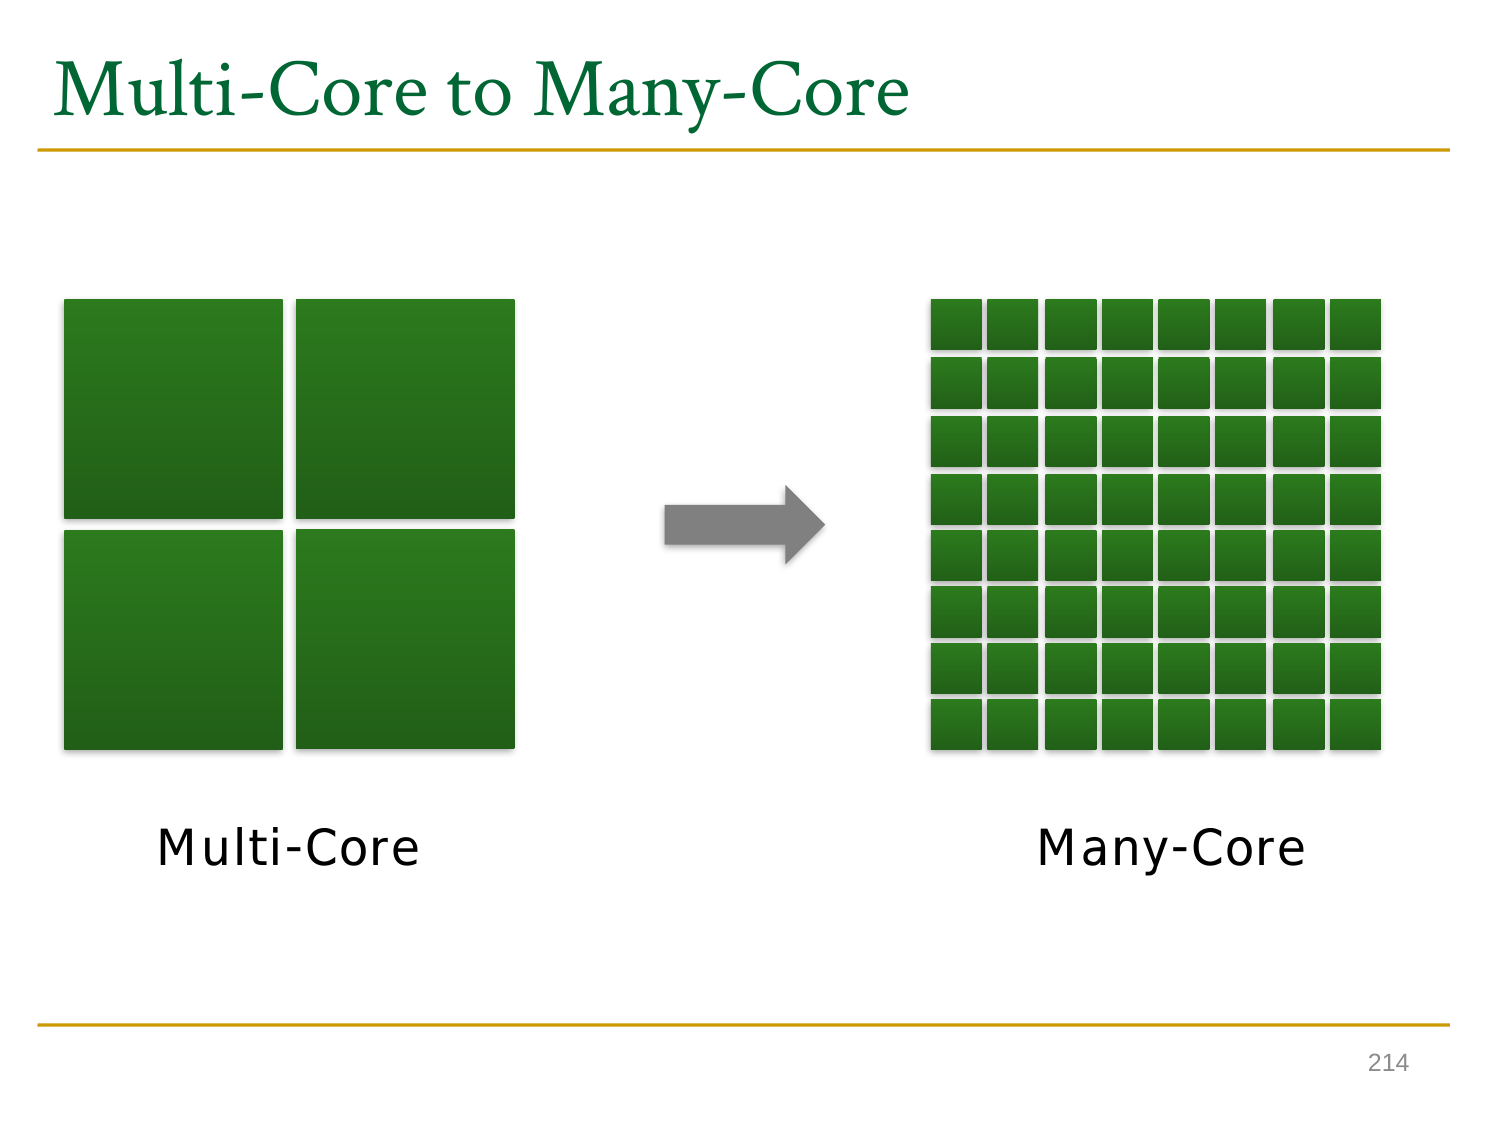

# Multi-Core to Many-Core

Multi-Core
Many-Core
214